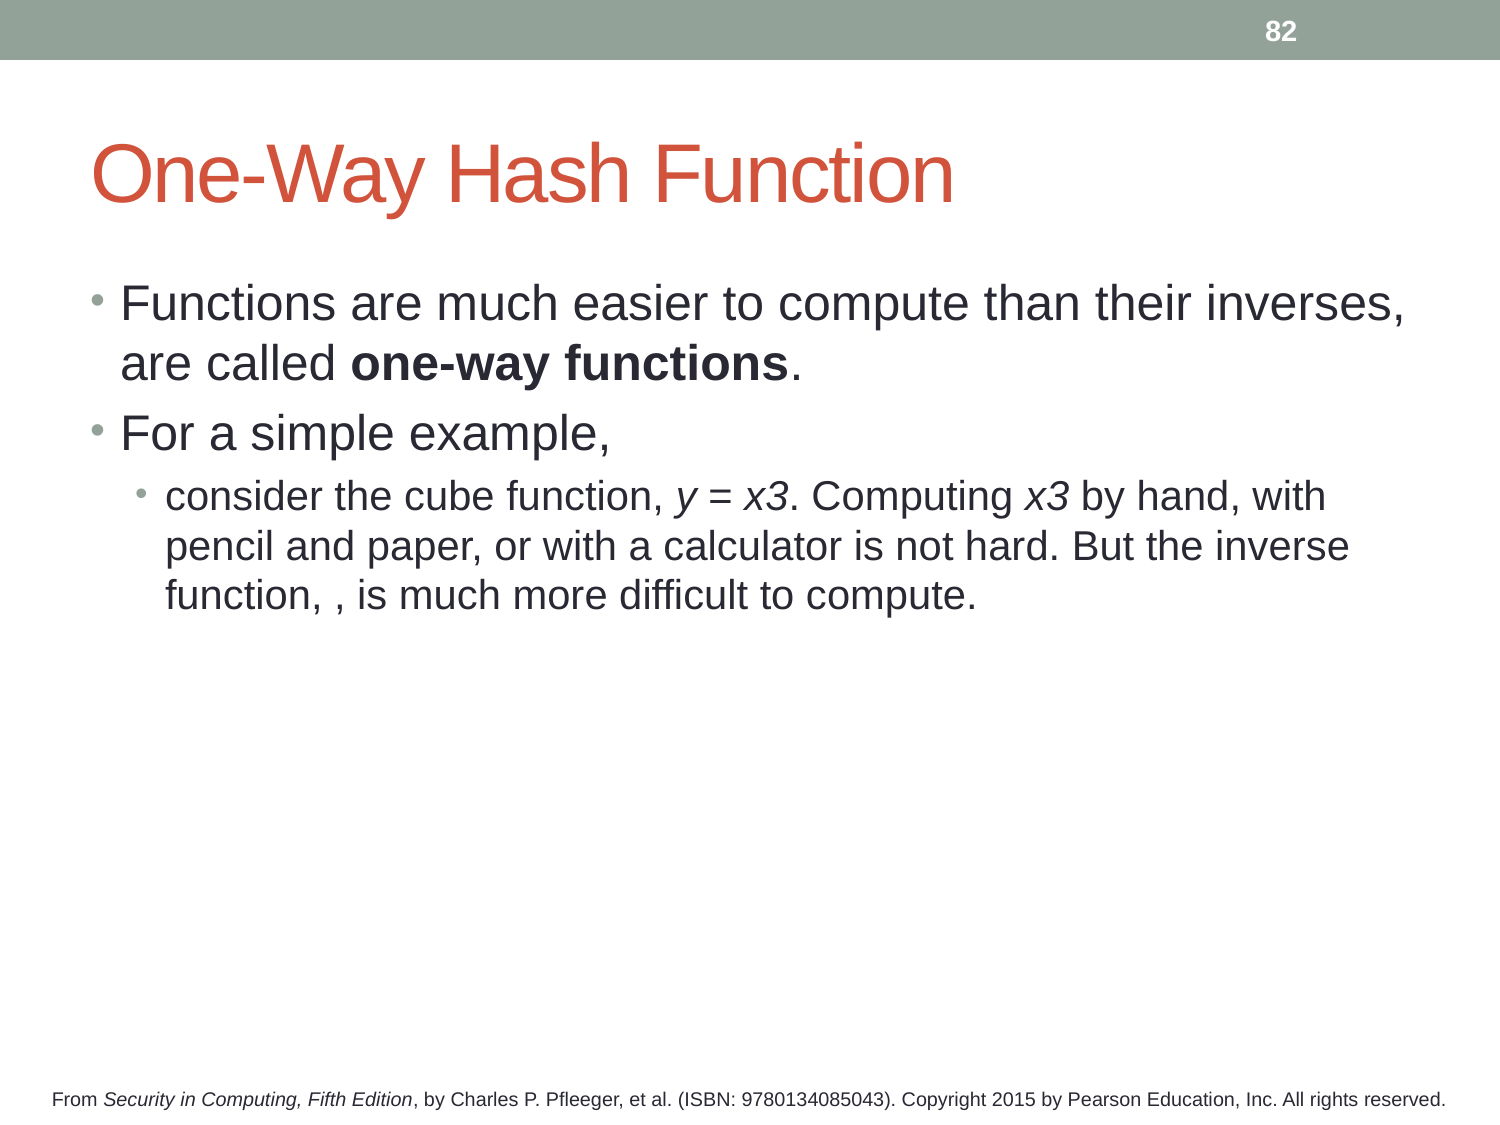

82
# One-Way Hash Function
Functions are much easier to compute than their inverses, are called one-way functions.
For a simple example,
consider the cube function, y = x3. Computing x3 by hand, with pencil and paper, or with a calculator is not hard. But the inverse function, , is much more difficult to compute.
From Security in Computing, Fifth Edition, by Charles P. Pfleeger, et al. (ISBN: 9780134085043). Copyright 2015 by Pearson Education, Inc. All rights reserved.